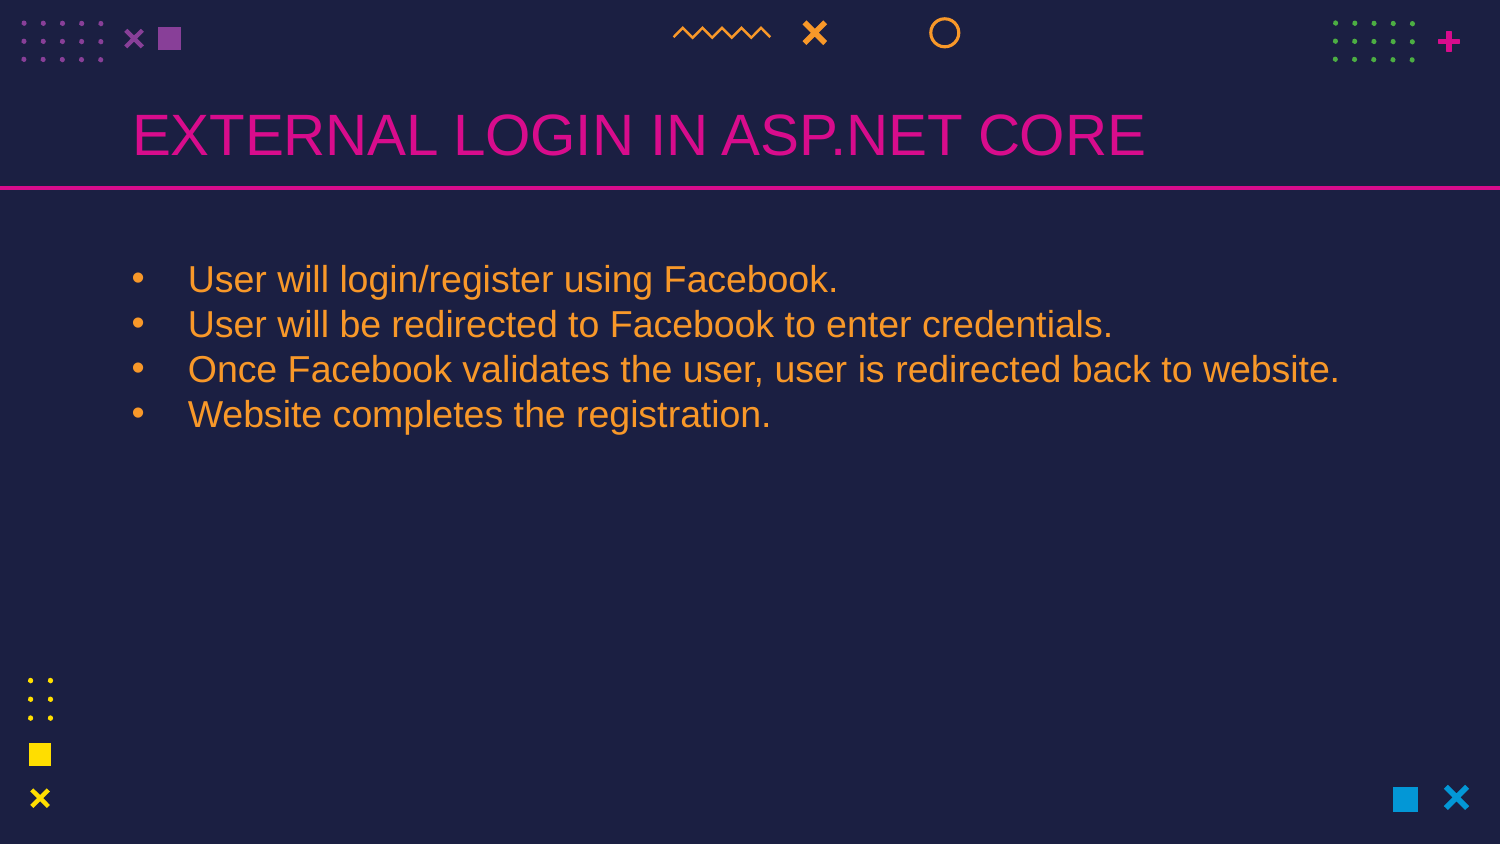

# EXTERNAL LOGIN IN ASP.NET CORE
User will login/register using Facebook.
User will be redirected to Facebook to enter credentials.
Once Facebook validates the user, user is redirected back to website.
Website completes the registration.